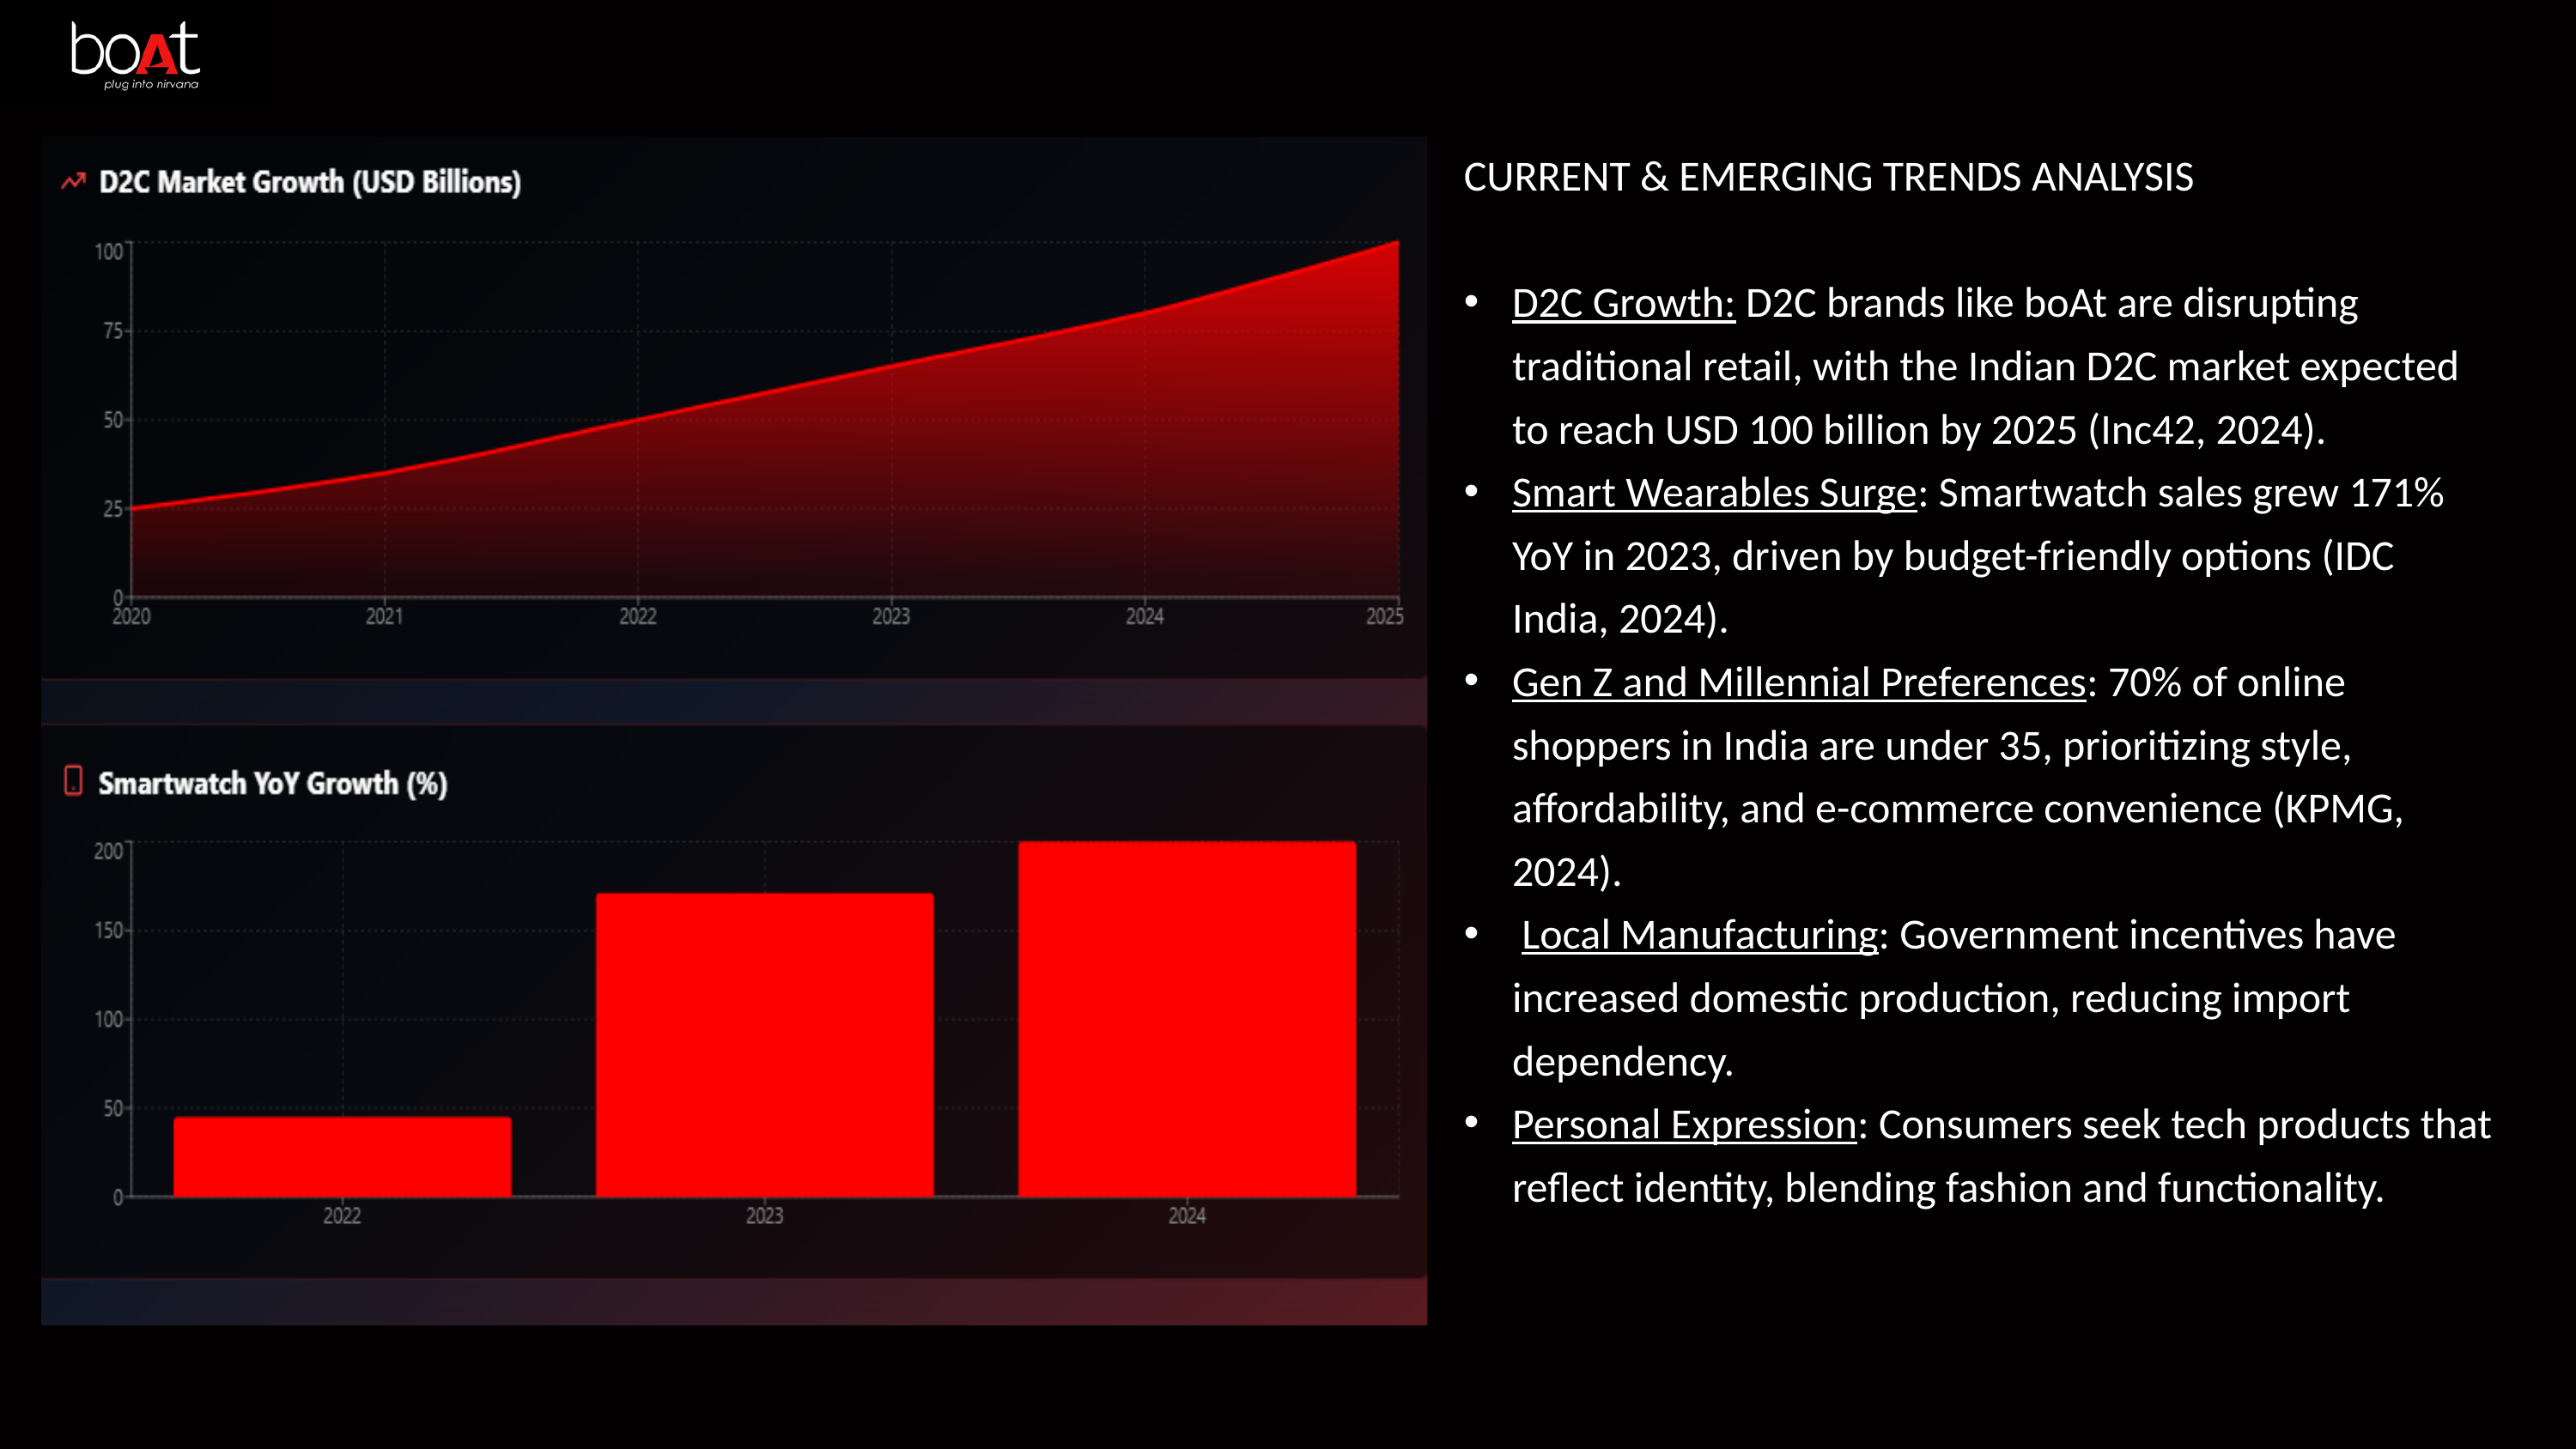

CURRENT & EMERGING TRENDS ANALYSIS

D2C Growth: D2C brands like boAt are disrupting traditional retail, with the Indian D2C market expected to reach USD 100 billion by 2025 (Inc42, 2024).
Smart Wearables Surge: Smartwatch sales grew 171% YoY in 2023, driven by budget-friendly options (IDC India, 2024).
Gen Z and Millennial Preferences: 70% of online shoppers in India are under 35, prioritizing style, affordability, and e-commerce convenience (KPMG, 2024).
 Local Manufacturing: Government incentives have increased domestic production, reducing import dependency.
Personal Expression: Consumers seek tech products that reflect identity, blending fashion and functionality.